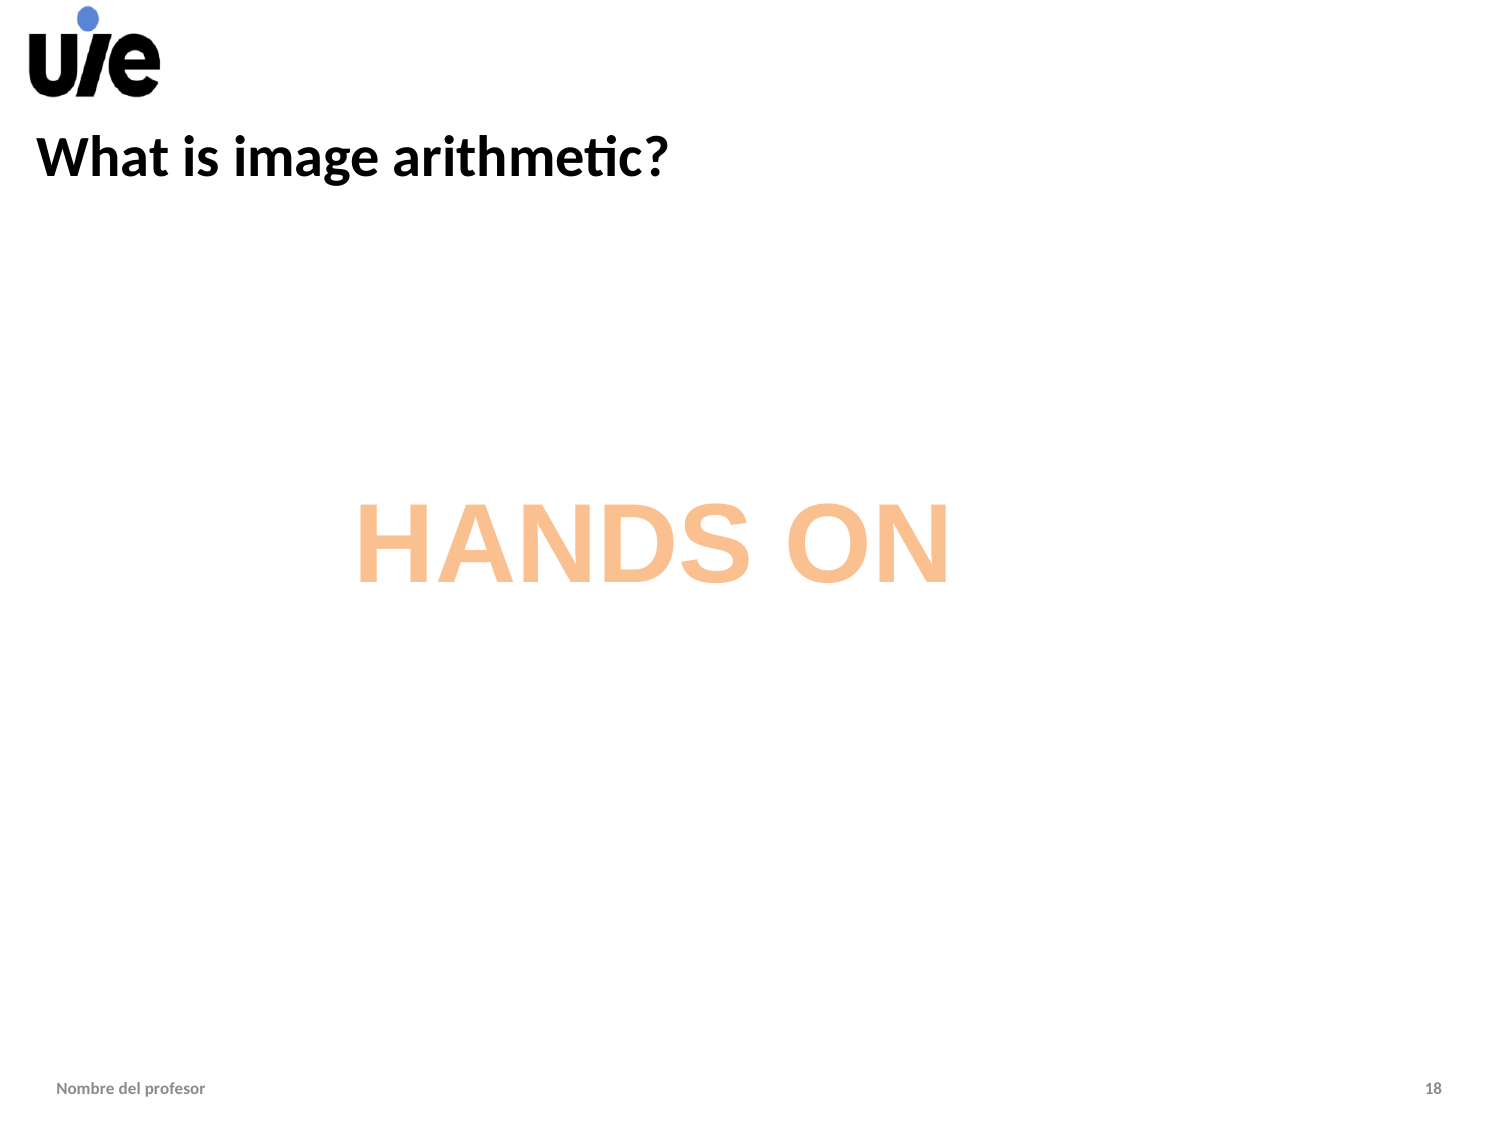

# What is image arithmetic?
HANDS ON
Nombre del profesor
18